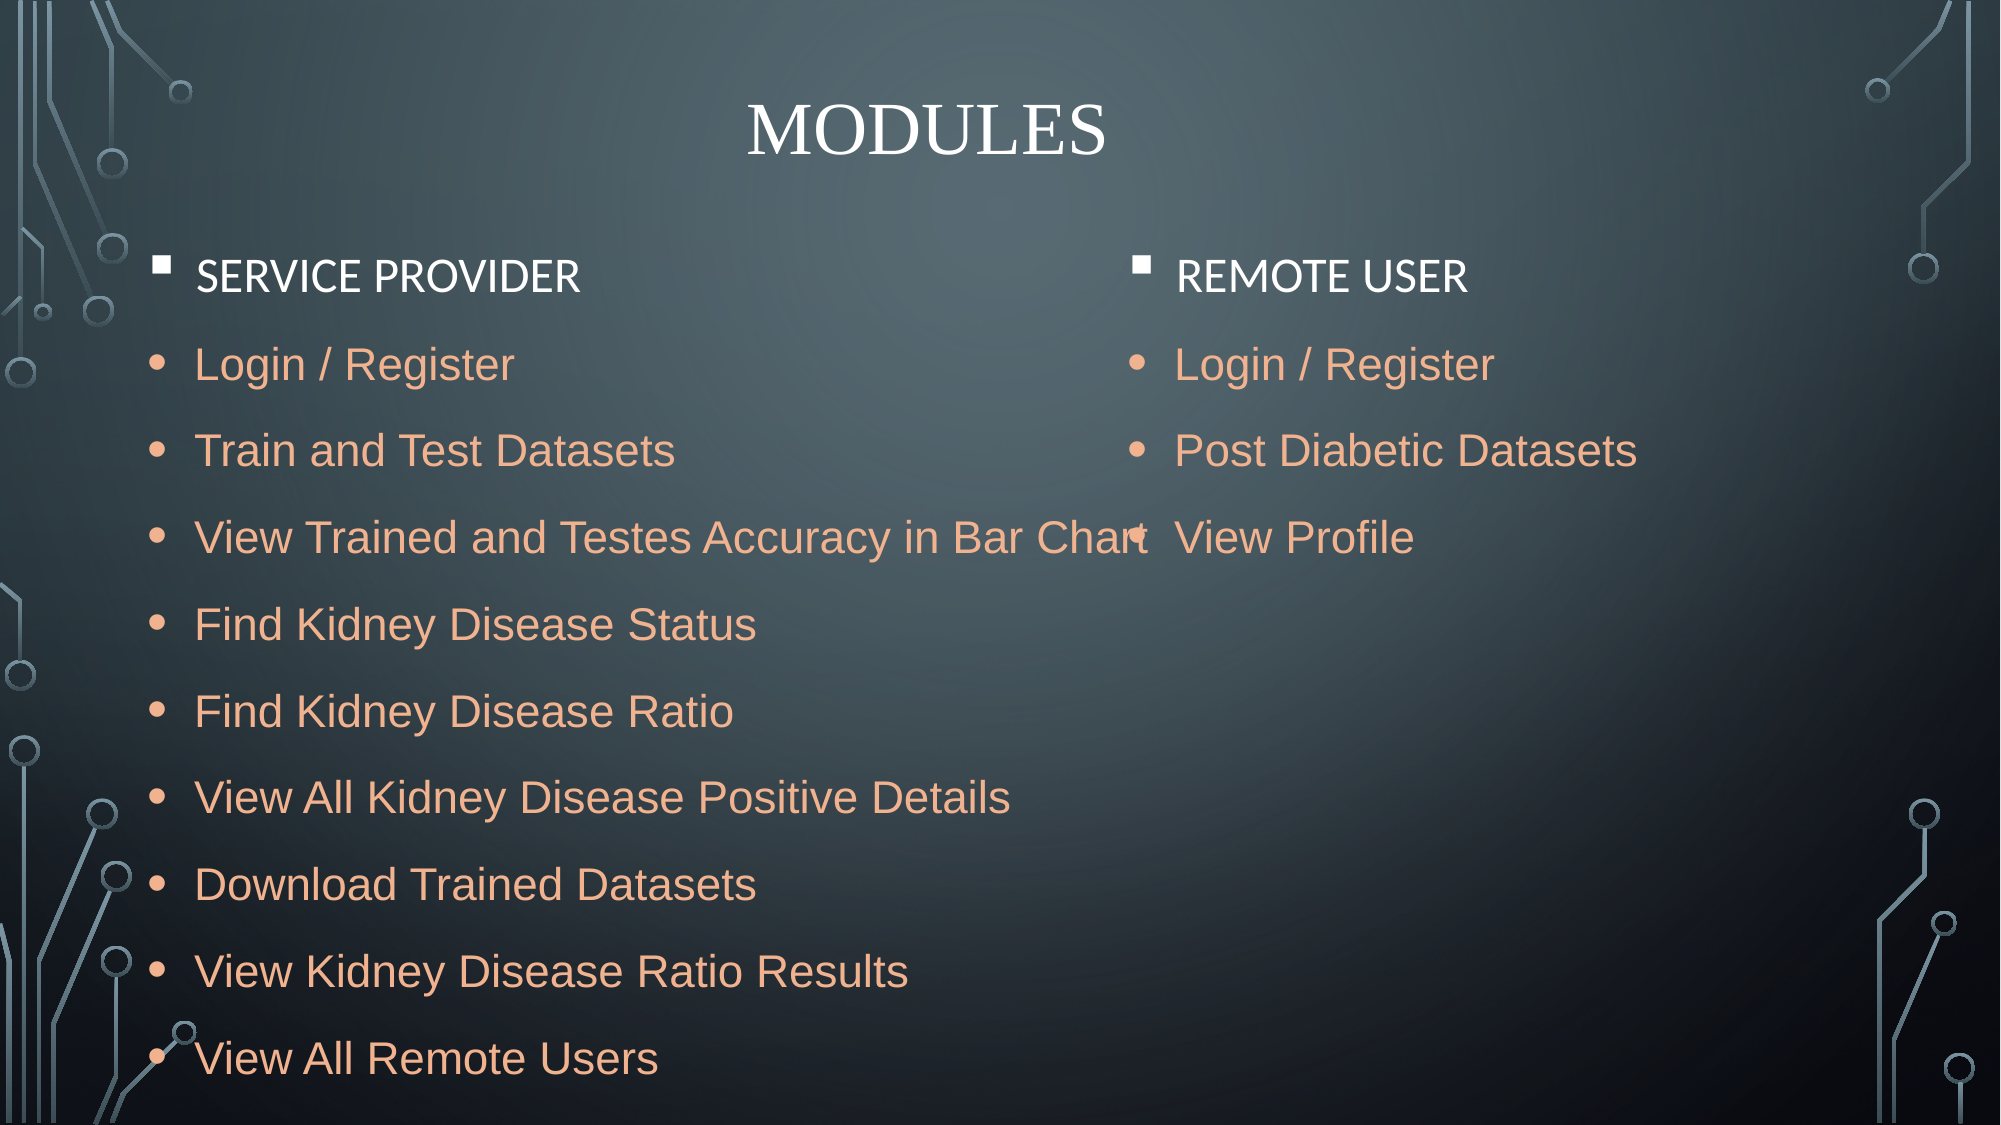

# Modules
 REMOTE USER
Login / Register
Post Diabetic Datasets
View Profile
 SERVICE PROVIDER
Login / Register
Train and Test Datasets
View Trained and Testes Accuracy in Bar Chart
Find Kidney Disease Status
Find Kidney Disease Ratio
View All Kidney Disease Positive Details
Download Trained Datasets
View Kidney Disease Ratio Results
View All Remote Users